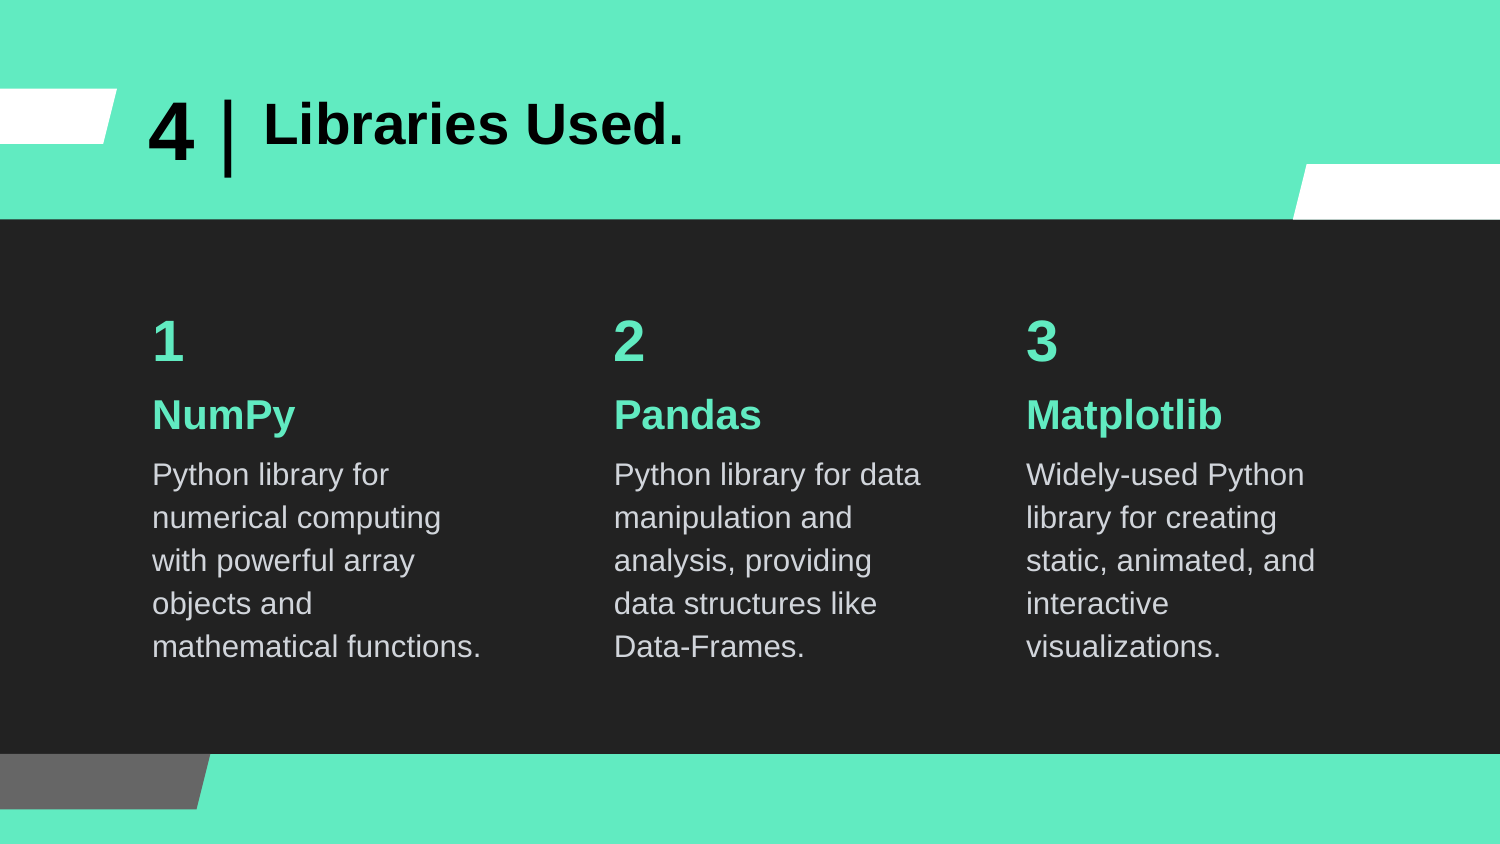

Libraries Used.
4 |
3
1
2
NumPy
Pandas
Matplotlib
Python library for numerical computing with powerful array objects and mathematical functions.
Python library for data manipulation and analysis, providing data structures like Data-Frames.
Widely-used Python library for creating static, animated, and interactive visualizations.